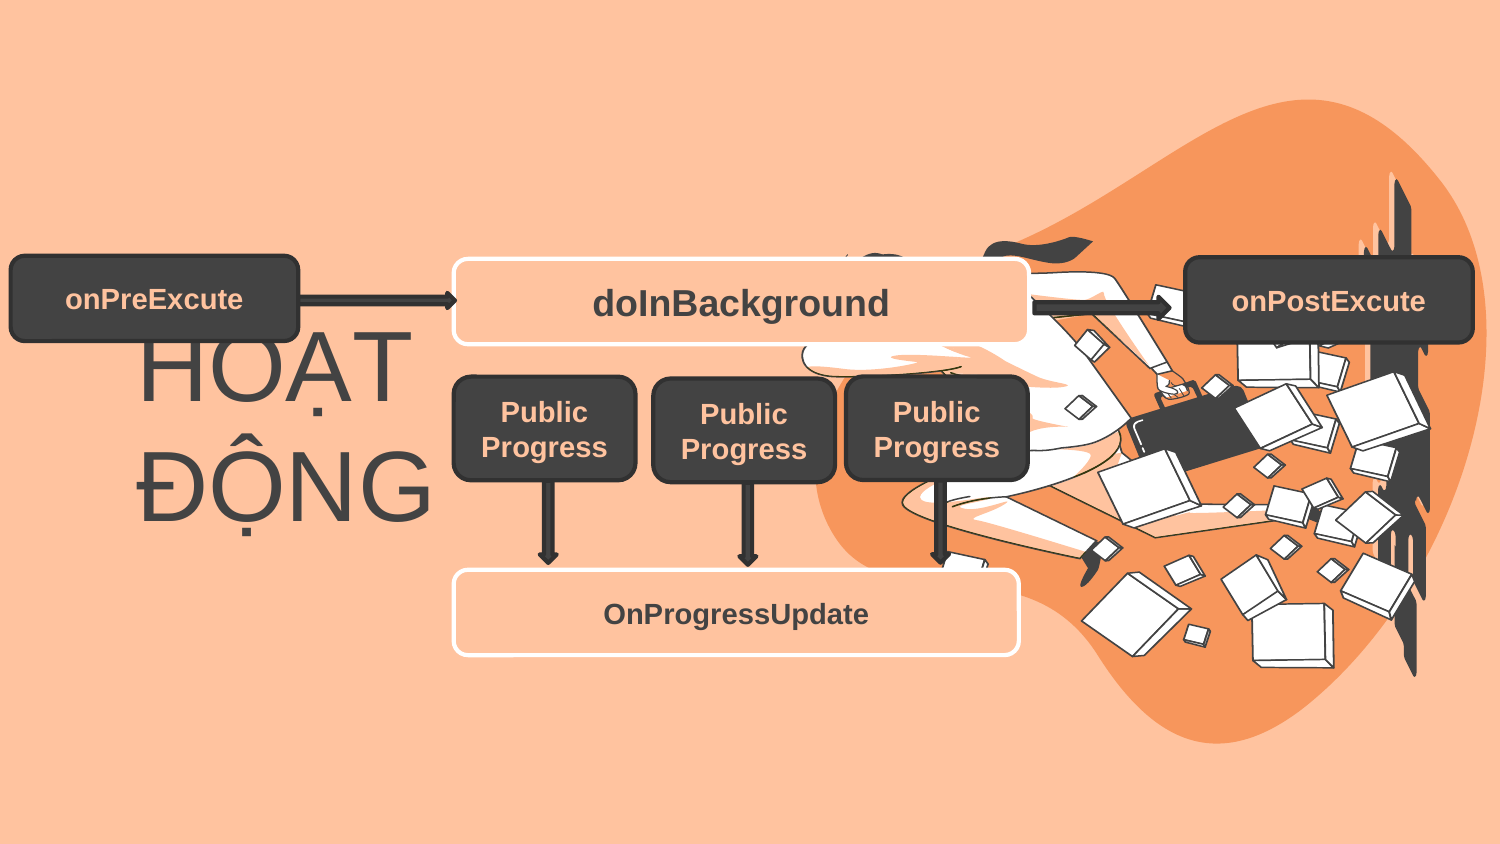

onPreExcute
onPostExcute
doInBackground

# HOẠT ĐỘNG
Public Progress
Public Progress
Public Progress

OnProgressUpdate